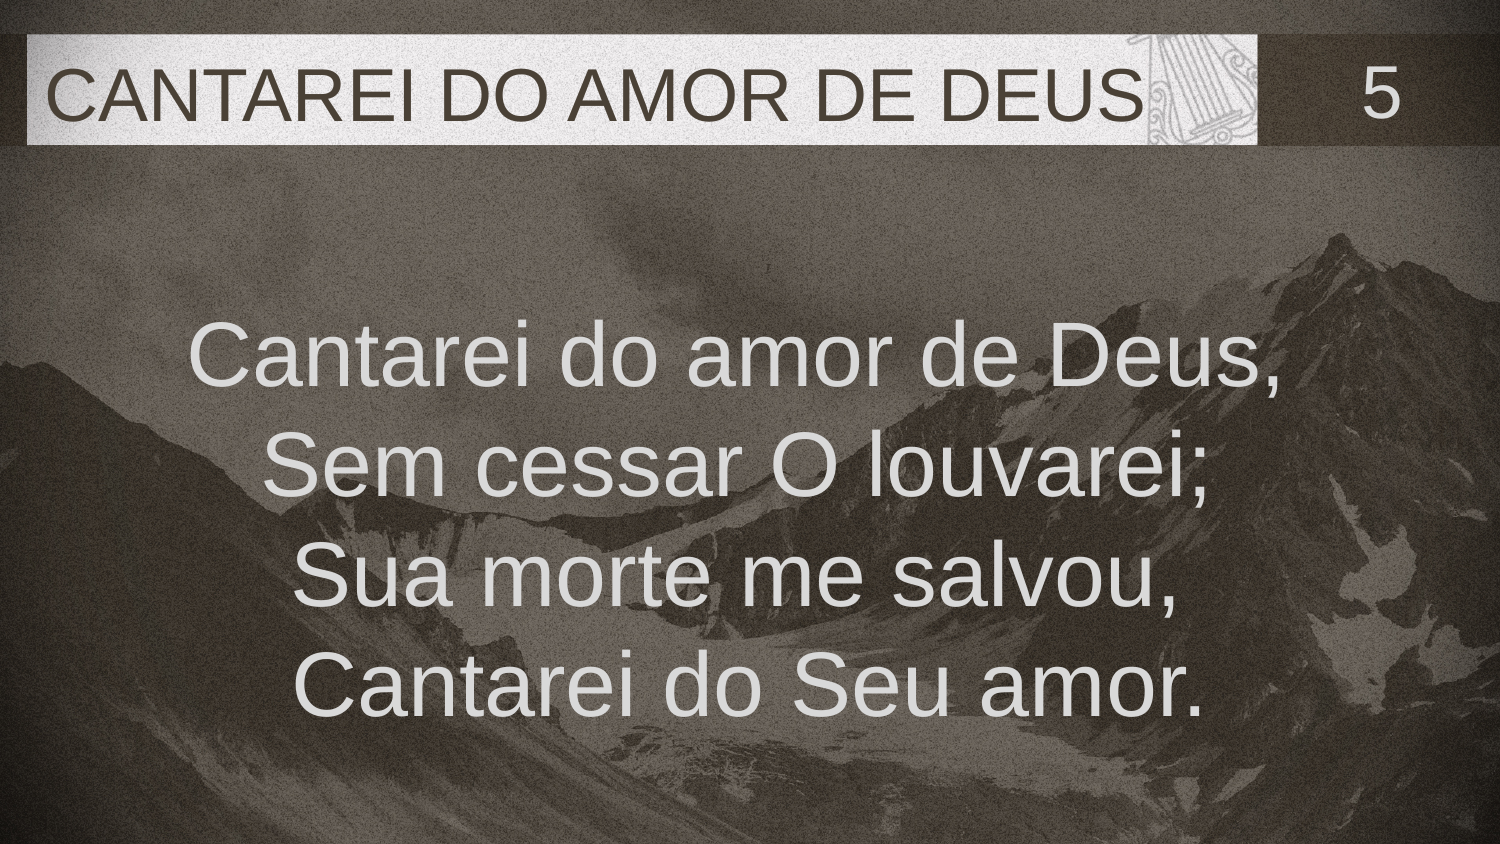

# CANTAREI DO AMOR DE DEUS
5
Cantarei do amor de Deus,
Sem cessar O louvarei;
Sua morte me salvou,
Cantarei do Seu amor.